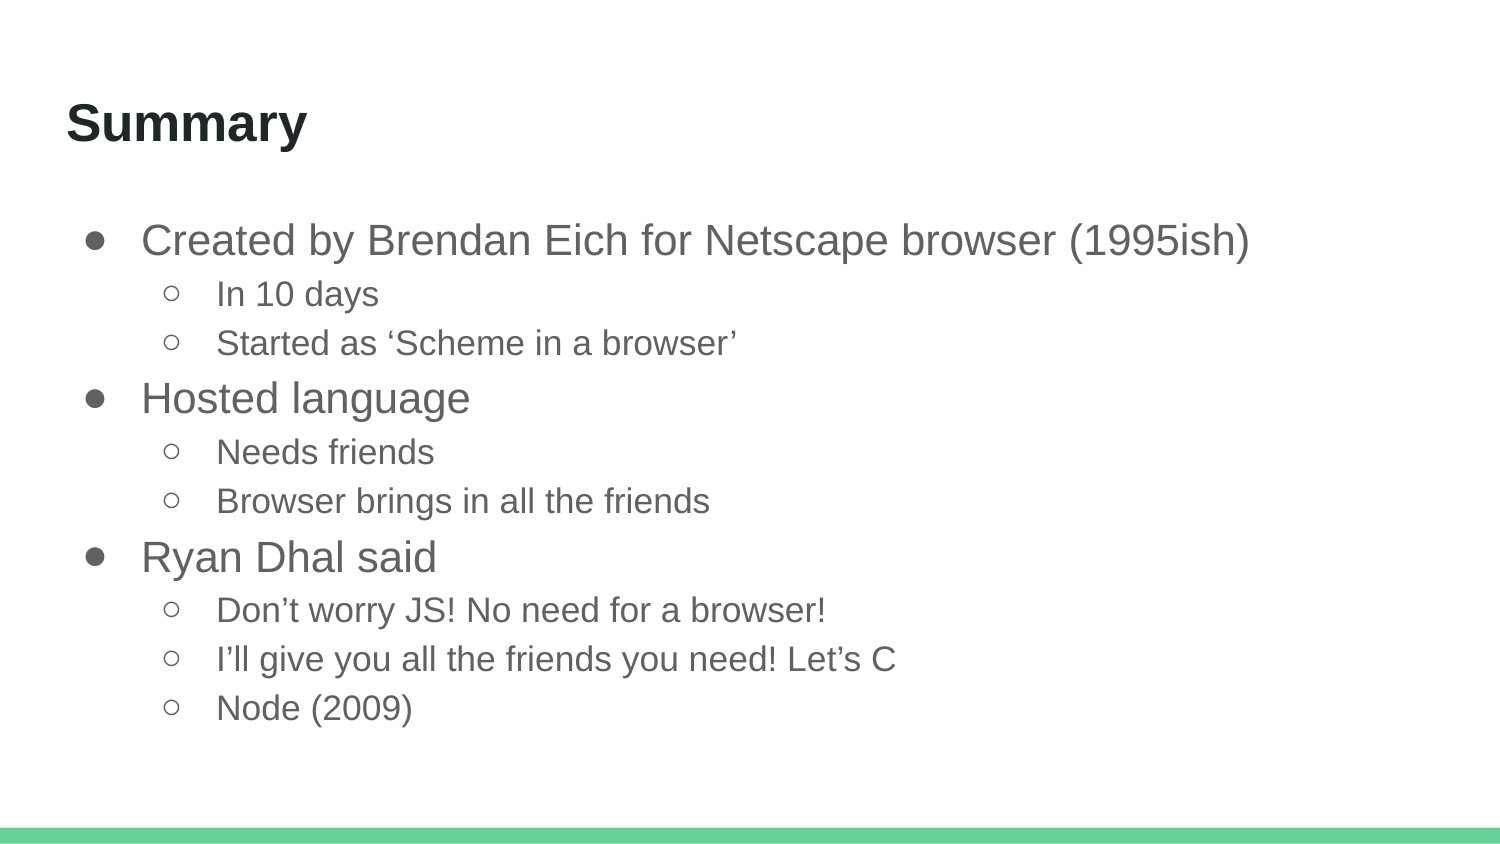

# Summary
Created by Brendan Eich for Netscape browser (1995ish)
In 10 days
Started as ‘Scheme in a browser’
Hosted language
Needs friends
Browser brings in all the friends
Ryan Dhal said
Don’t worry JS! No need for a browser!
I’ll give you all the friends you need! Let’s C
Node (2009)